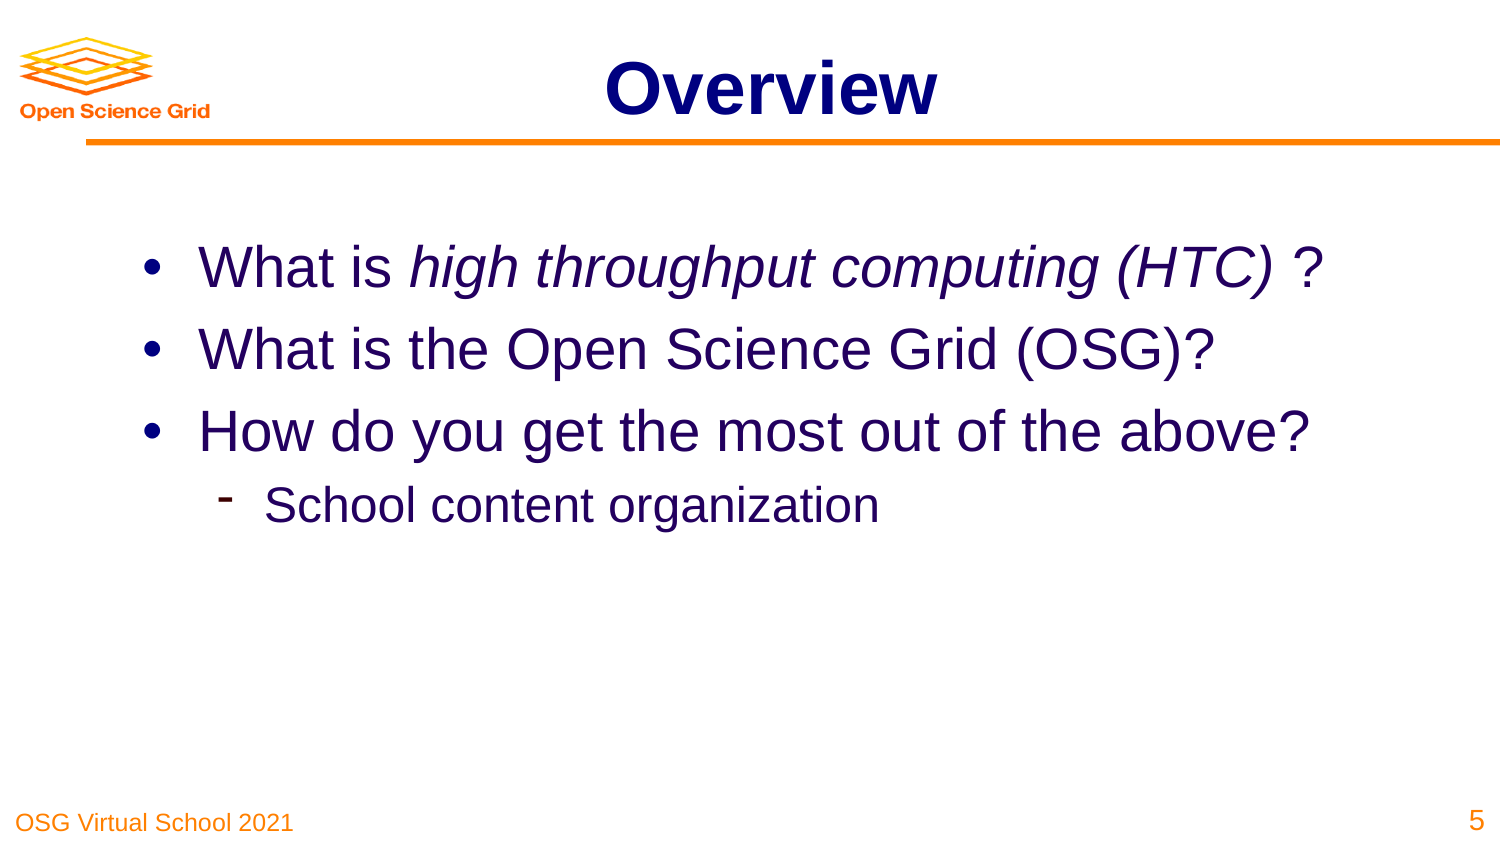

# Overview
What is high throughput computing (HTC) ?
What is the Open Science Grid (OSG)?
How do you get the most out of the above?
School content organization
5